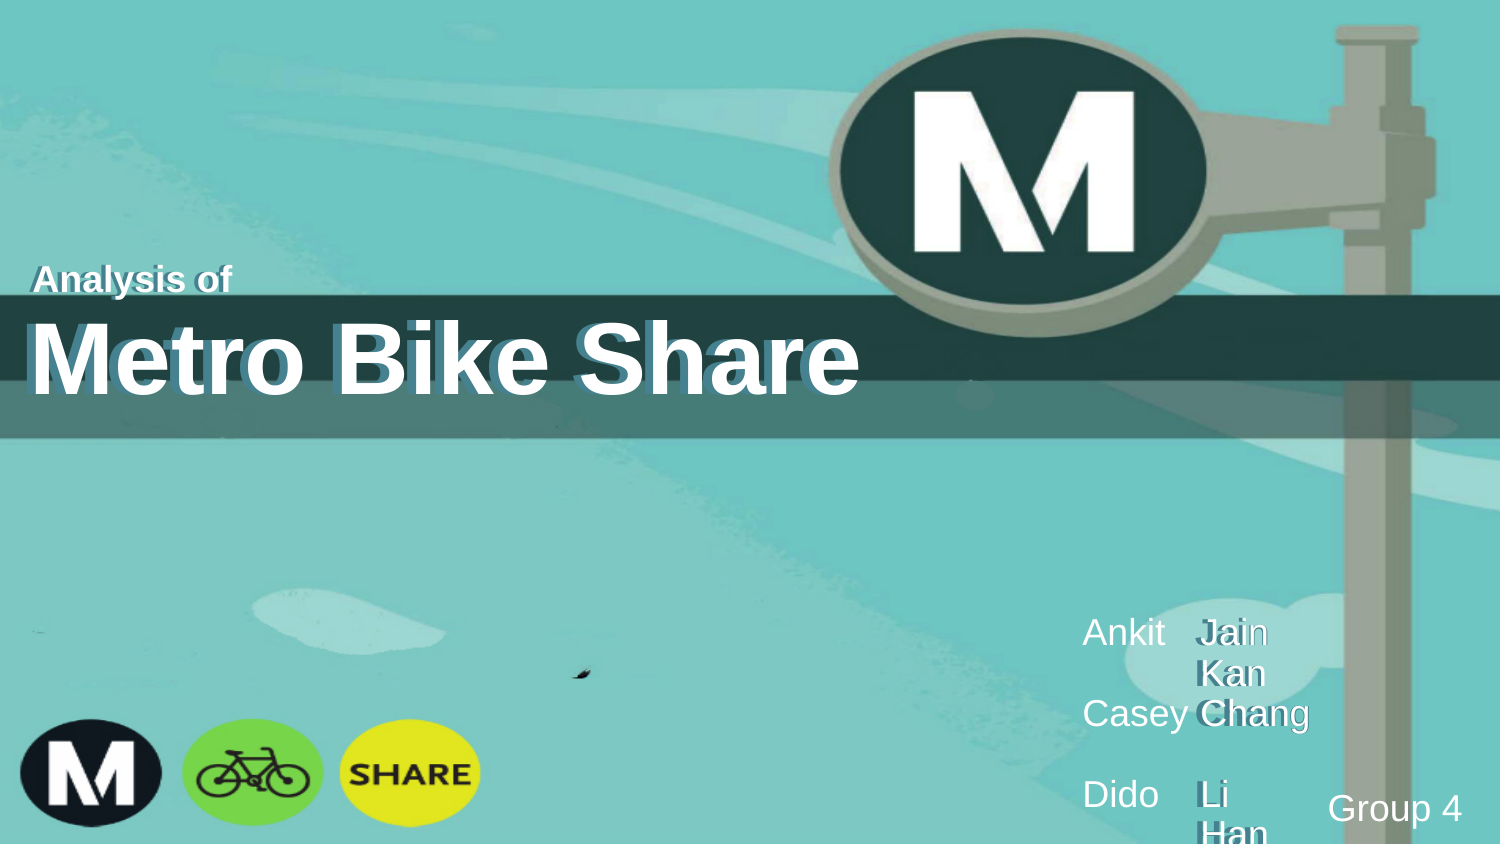

Analysis of
Analysis of
Metro Bike Share
# Metro Bike Share
Ankit
Casey
Dido
Sijia
Song
Jain
Kan
Chang
Li
Han
Jain
Kan
Chang
Li
Han
Group 4